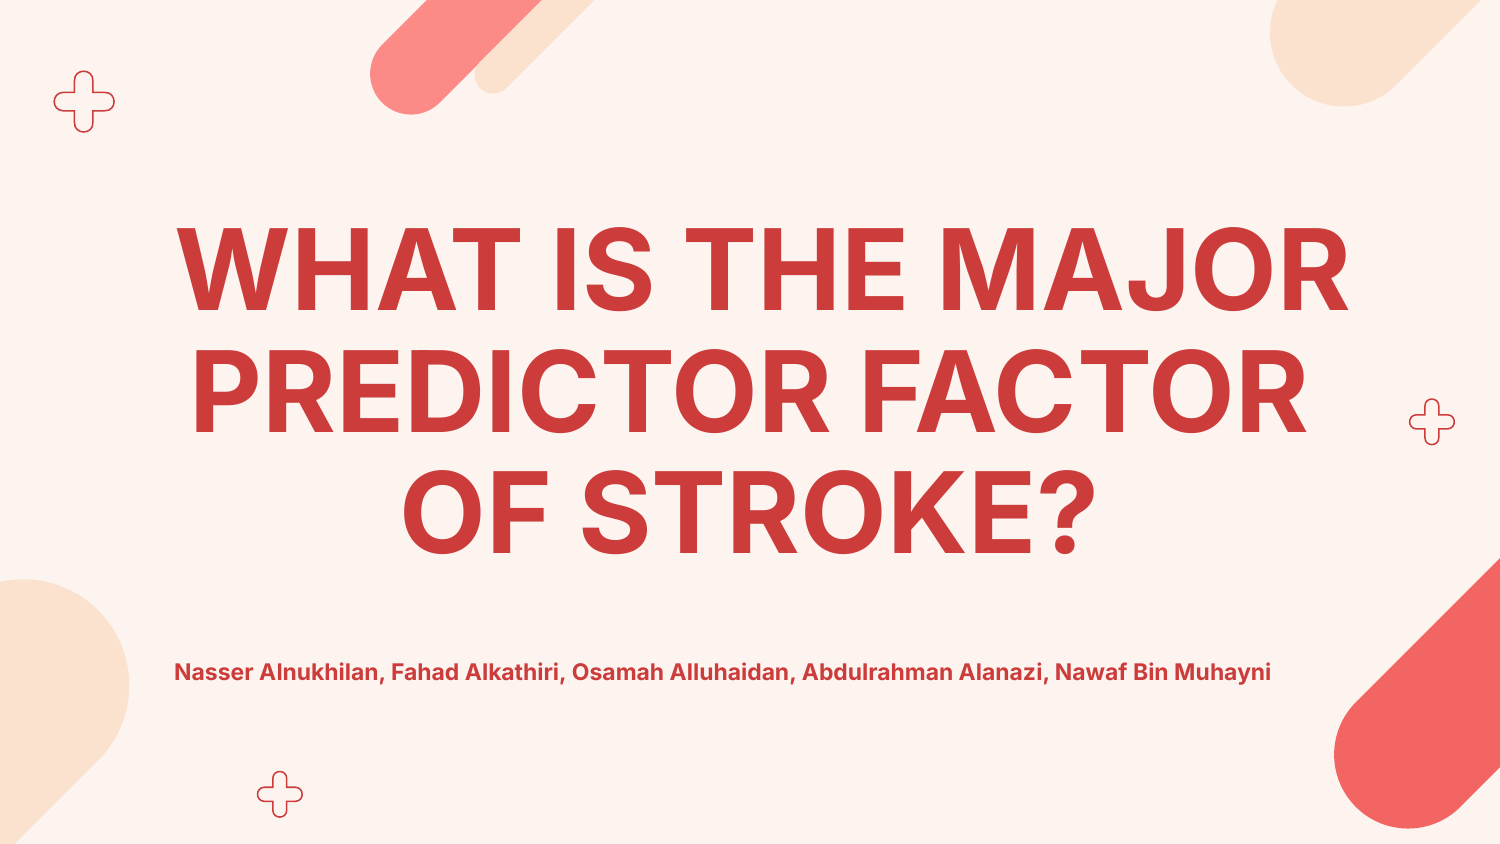

# WHAT IS THE MAJOR PREDICTOR FACTOR OF STROKE?
Nasser Alnukhilan, Fahad Alkathiri, Osamah Alluhaidan, Abdulrahman Alanazi, Nawaf Bin Muhayni